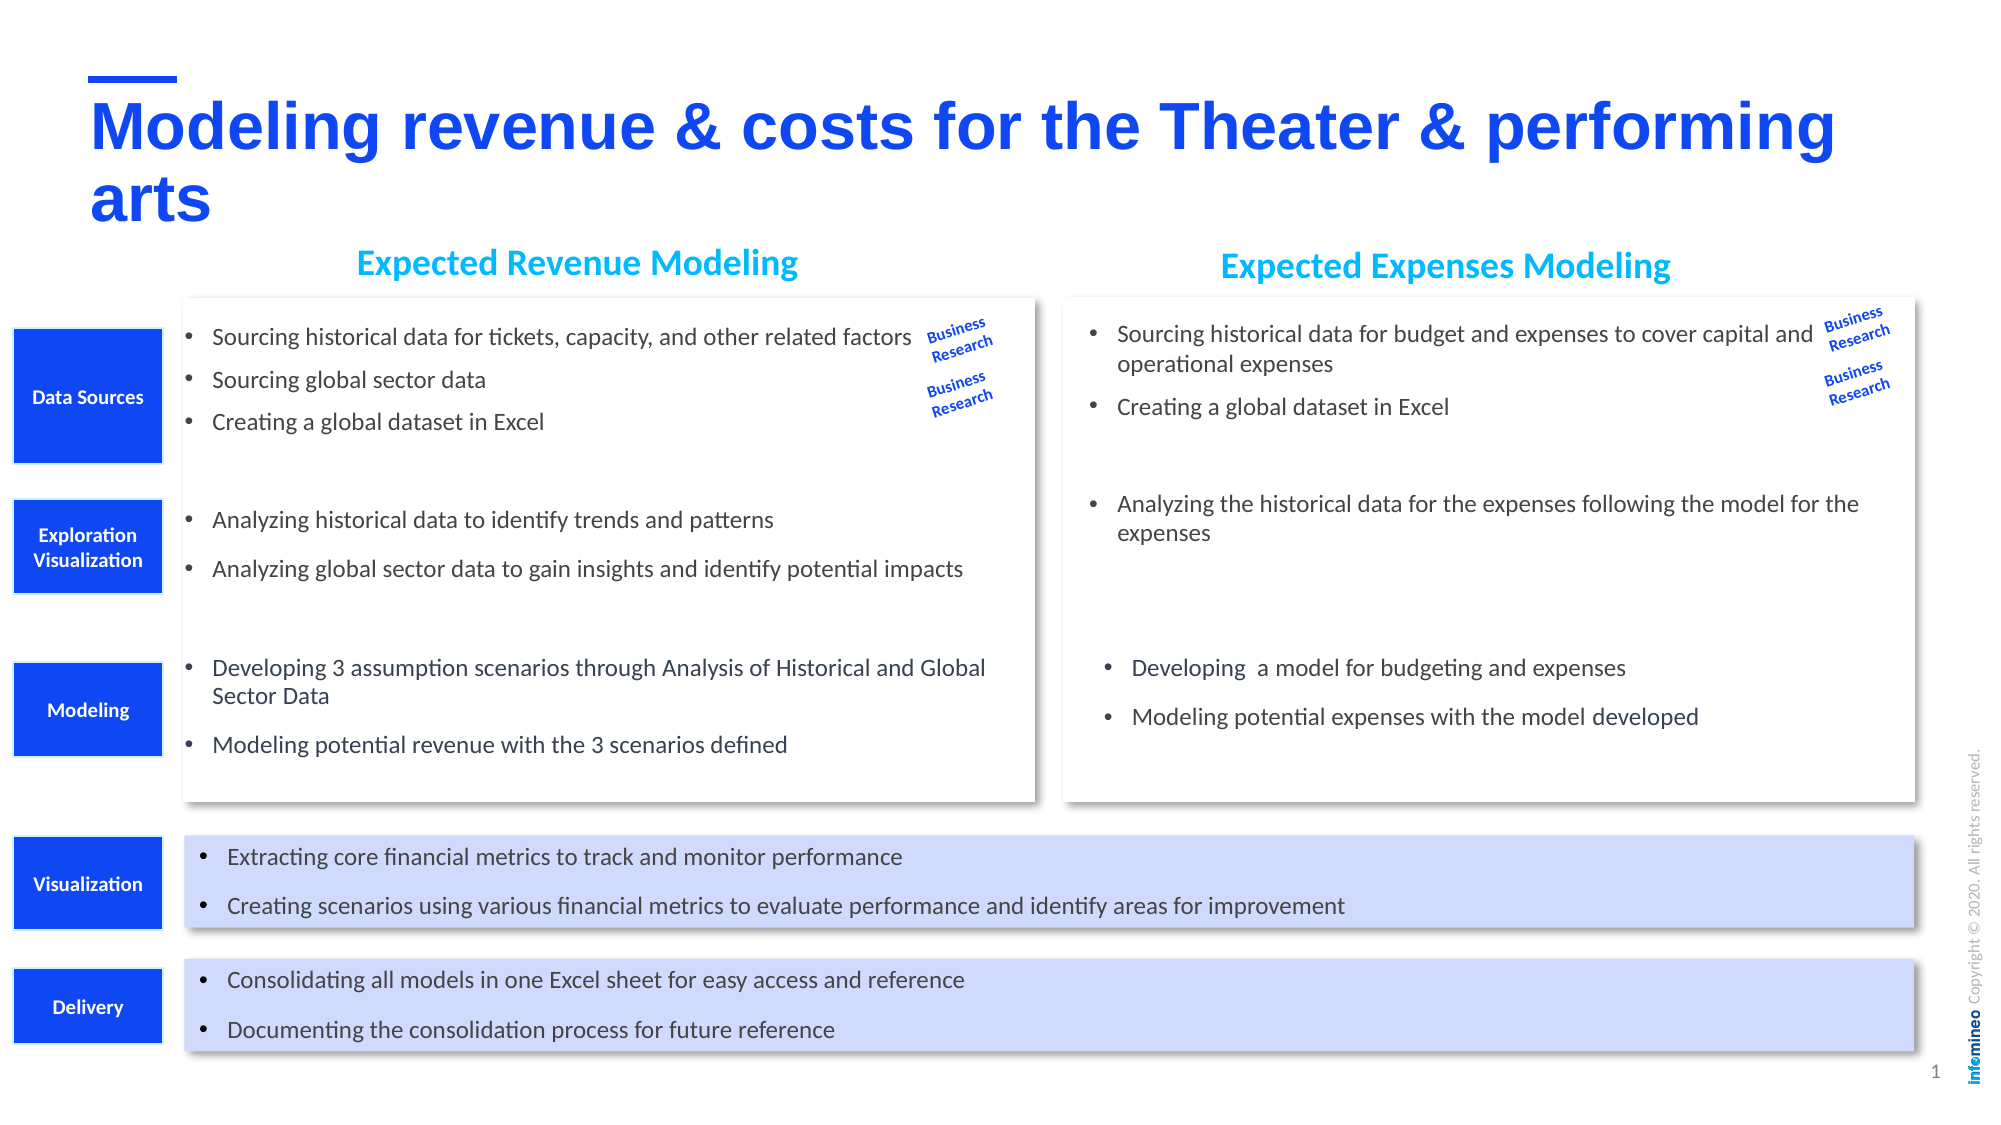

# Modeling revenue & costs for the Theater & performing arts
Expected Revenue Modeling
Expected Expenses Modeling

Business Research
Business Research
Sourcing historical data for budget and expenses to cover capital and operational expenses
Creating a global dataset in Excel

Analyzing the historical data for the expenses following the model for the expenses

Sourcing historical data for tickets, capacity, and other related factors
Sourcing global sector data
Creating a global dataset in Excel

Analyzing historical data to identify trends and patterns
Analyzing global sector data to gain insights and identify potential impacts

Developing 3 assumption scenarios through Analysis of Historical and Global Sector Data
Modeling potential revenue with the 3 scenarios defined

Data Sources
Exploration
Visualization
Modeling
Visualization
Delivery
Business Research
Business Research
Developing  a model for budgeting and expenses
Modeling potential expenses with the model developed
Extracting core financial metrics to track and monitor performance
Creating scenarios using various financial metrics to evaluate performance and identify areas for improvement
Consolidating all models in one Excel sheet for easy access and reference
Documenting the consolidation process for future reference